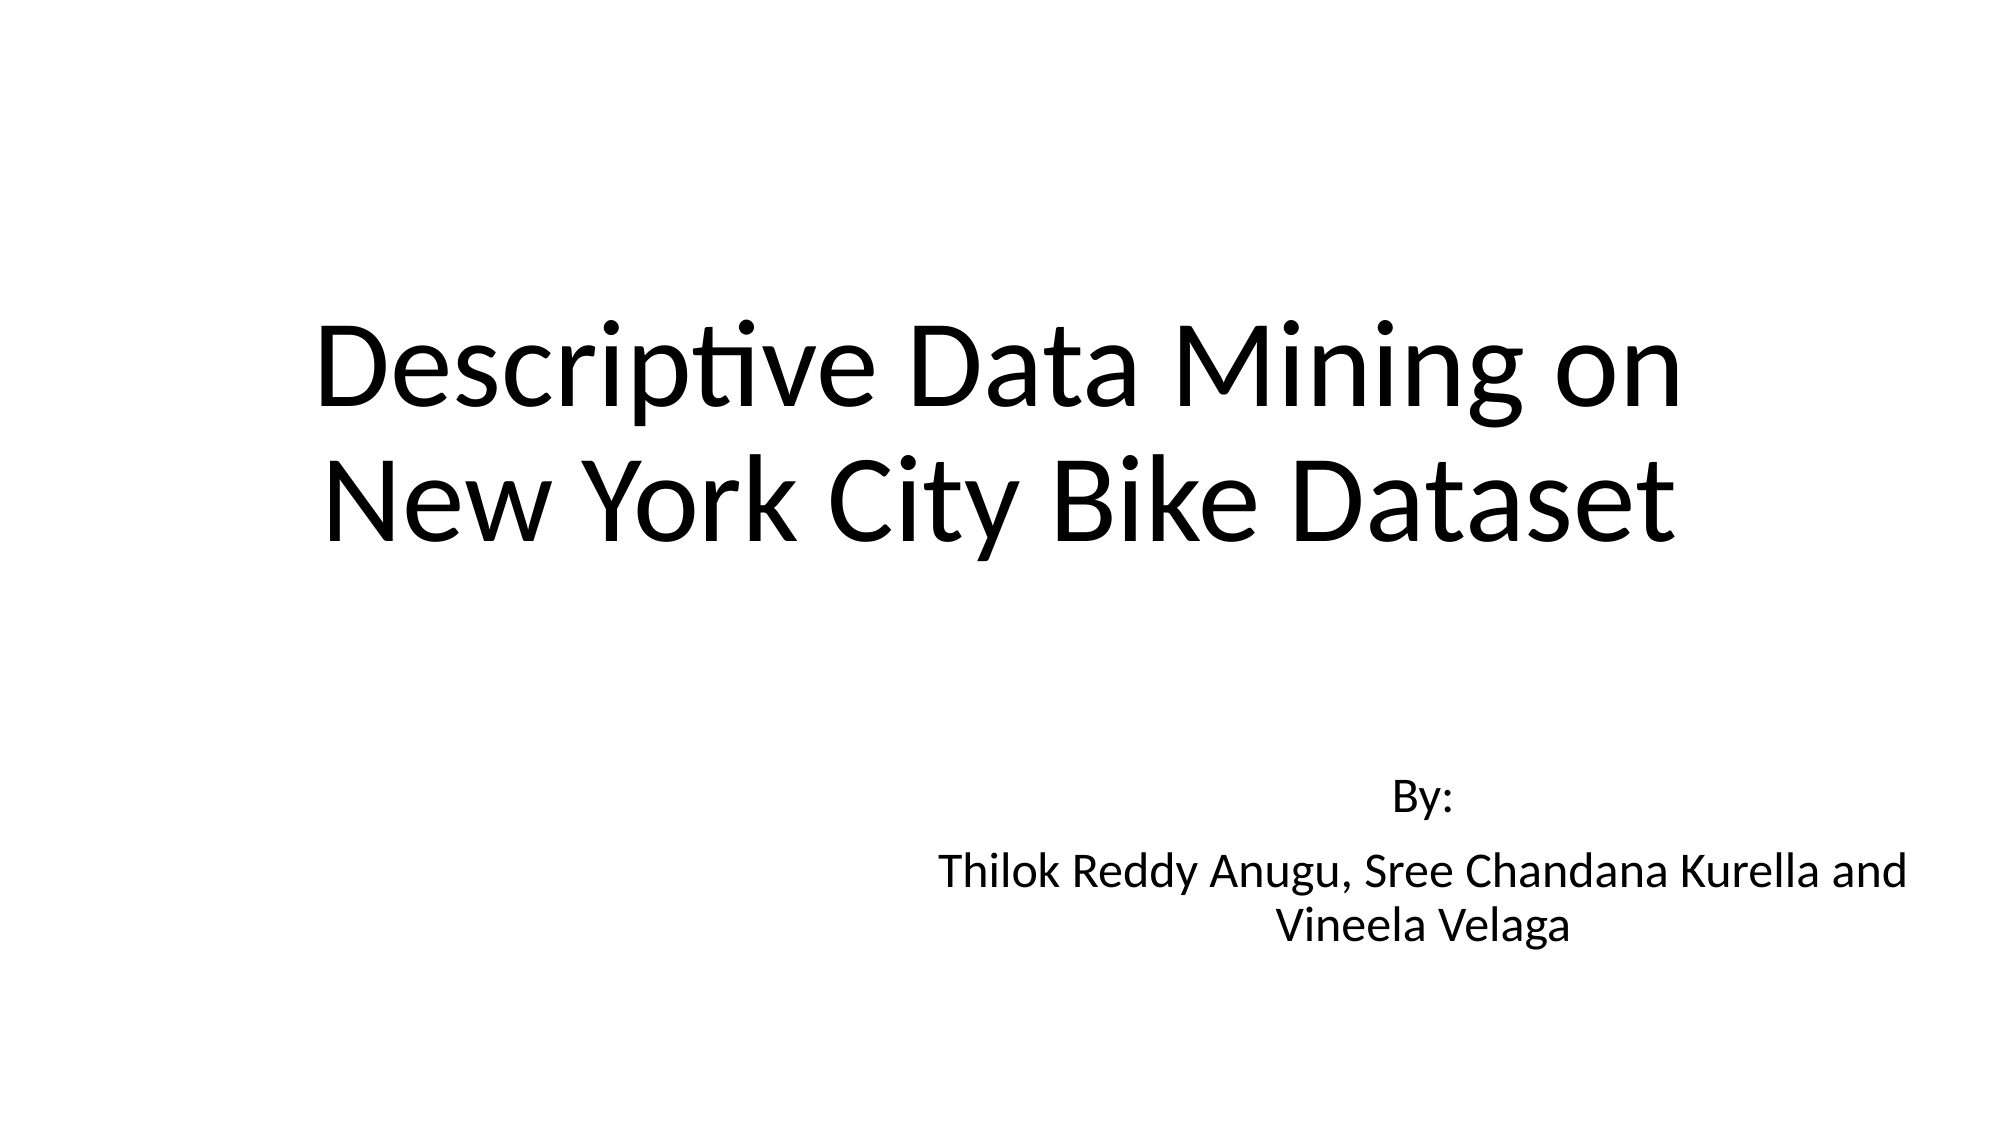

# Descriptive Data Mining on New York City Bike Dataset
By:
Thilok Reddy Anugu, Sree Chandana Kurella and Vineela Velaga